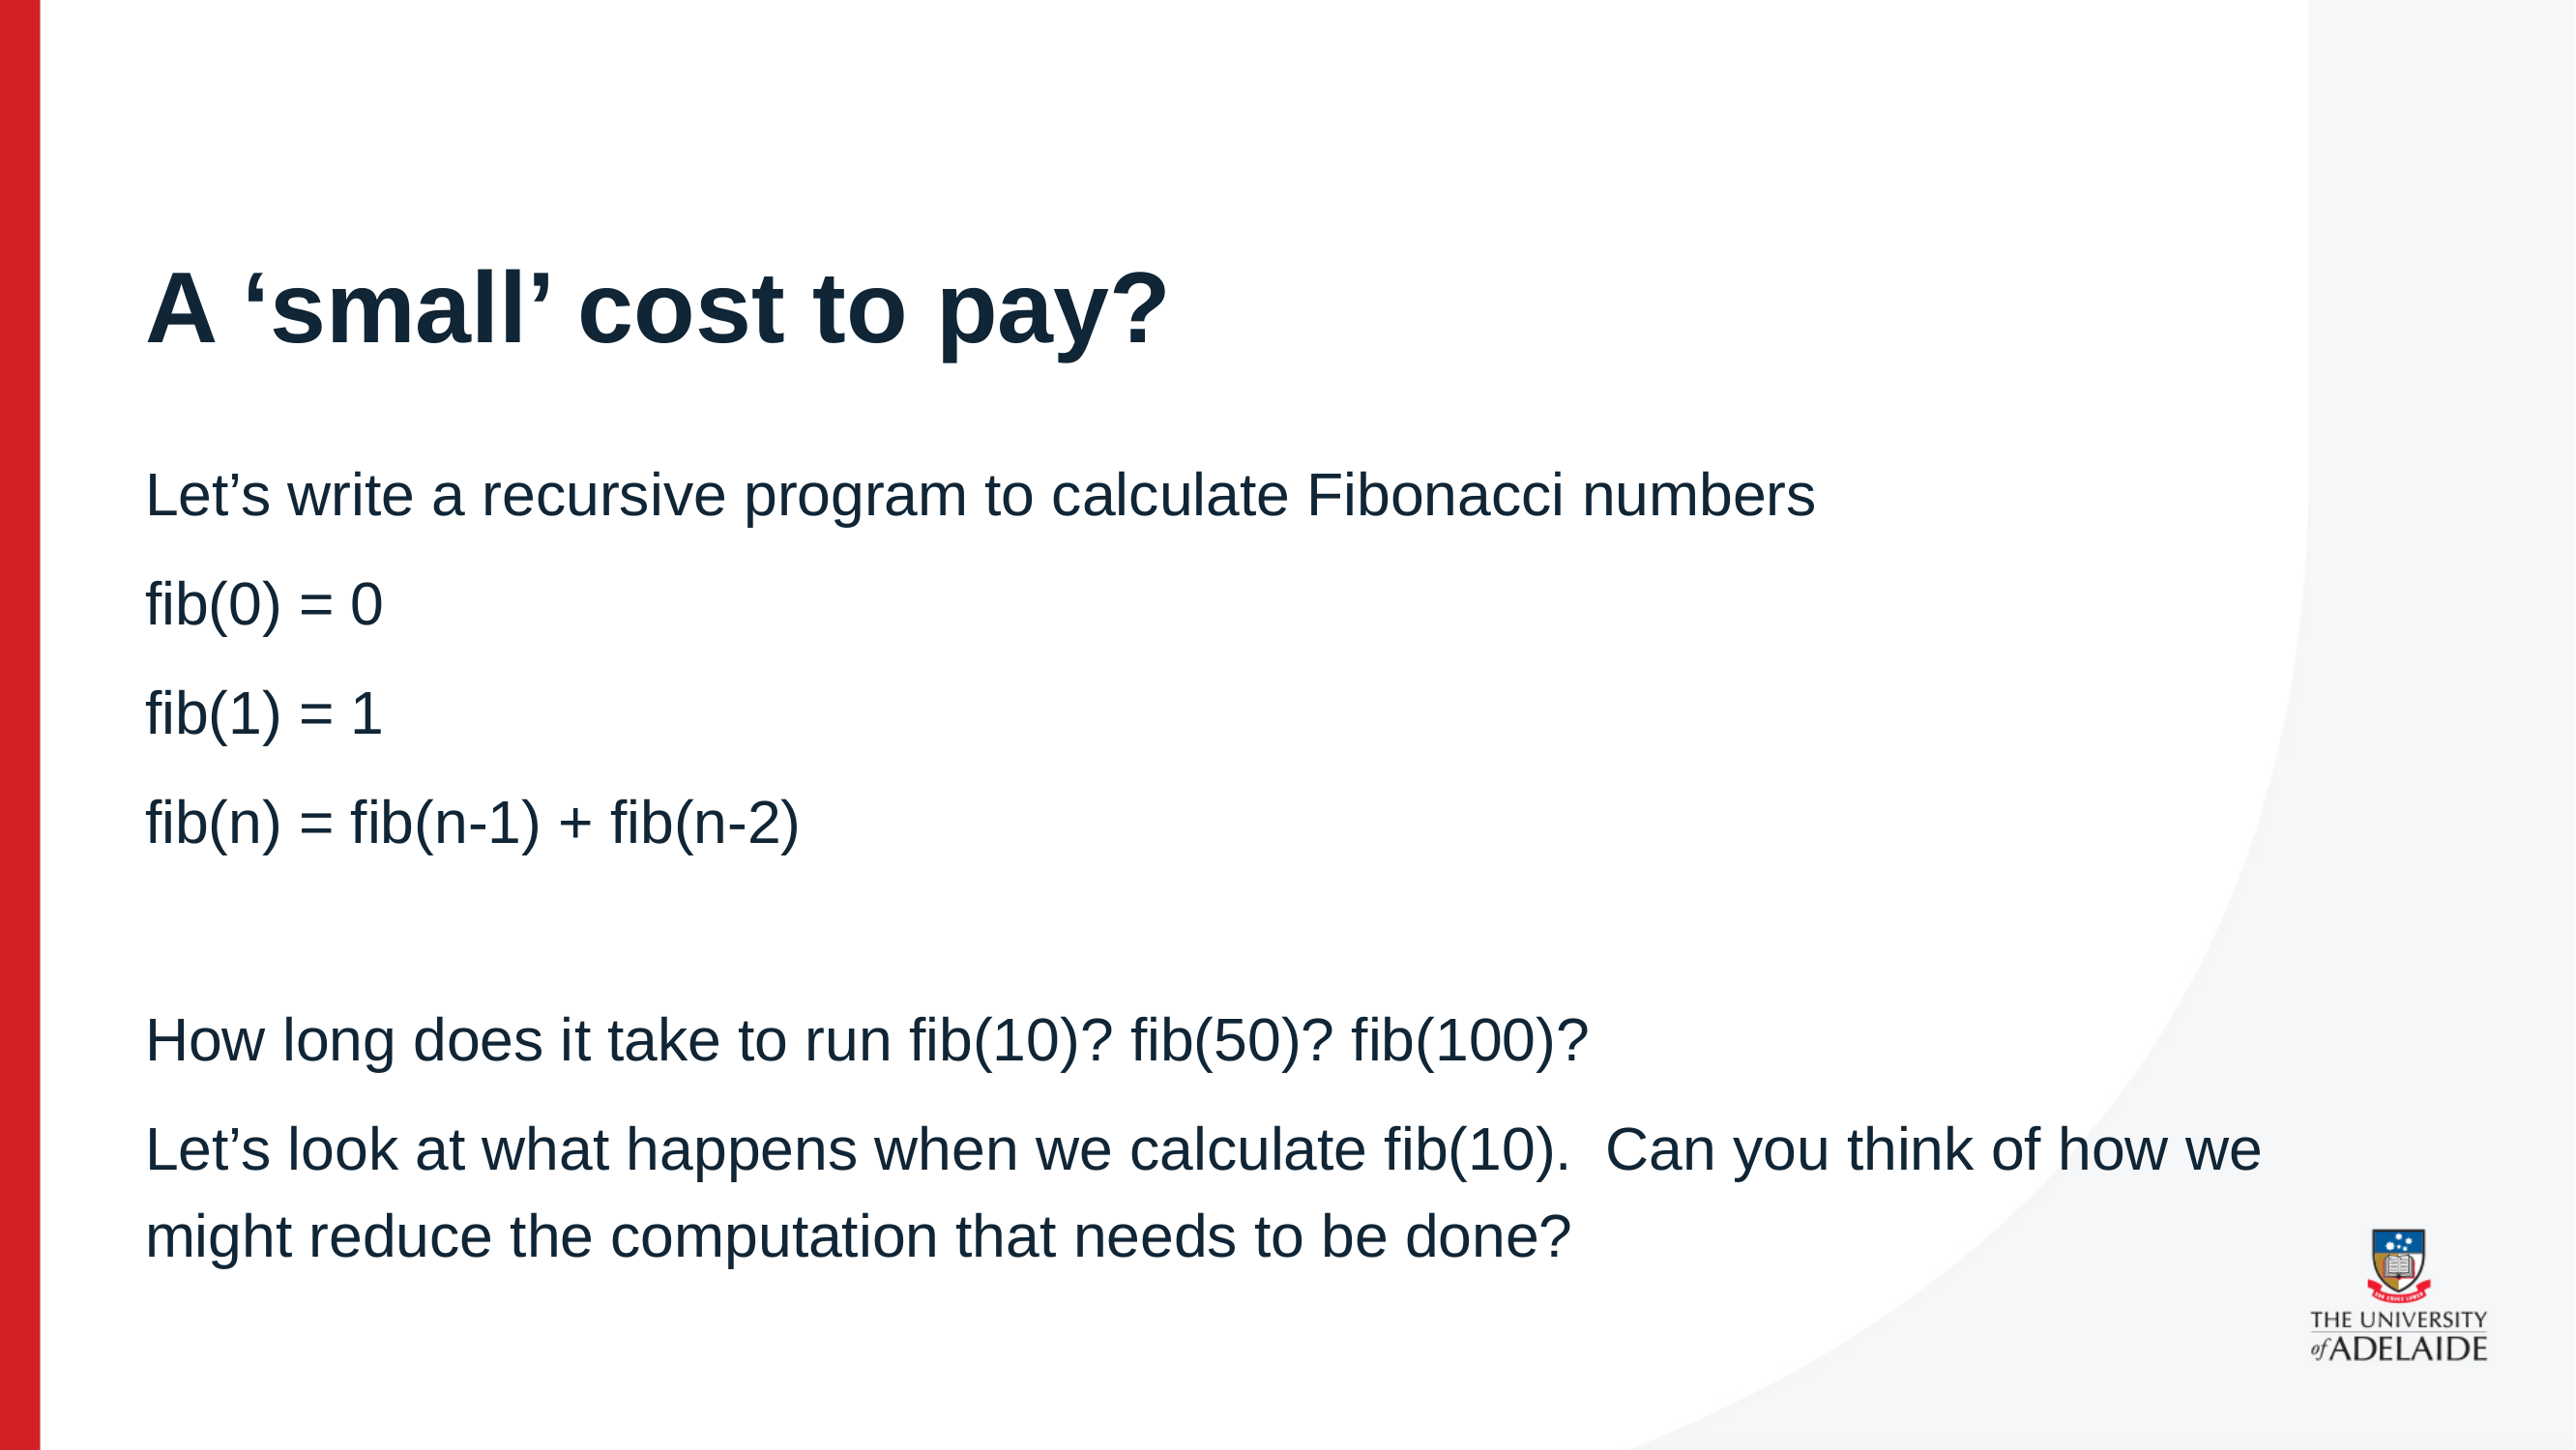

# A ‘small’ cost to pay?
Let’s write a recursive program to calculate Fibonacci numbers
fib(0) = 0
fib(1) = 1
fib(n) = fib(n-1) + fib(n-2)

How long does it take to run fib(10)? fib(50)? fib(100)?
Let’s look at what happens when we calculate fib(10).  Can you think of how we might reduce the computation that needs to be done?